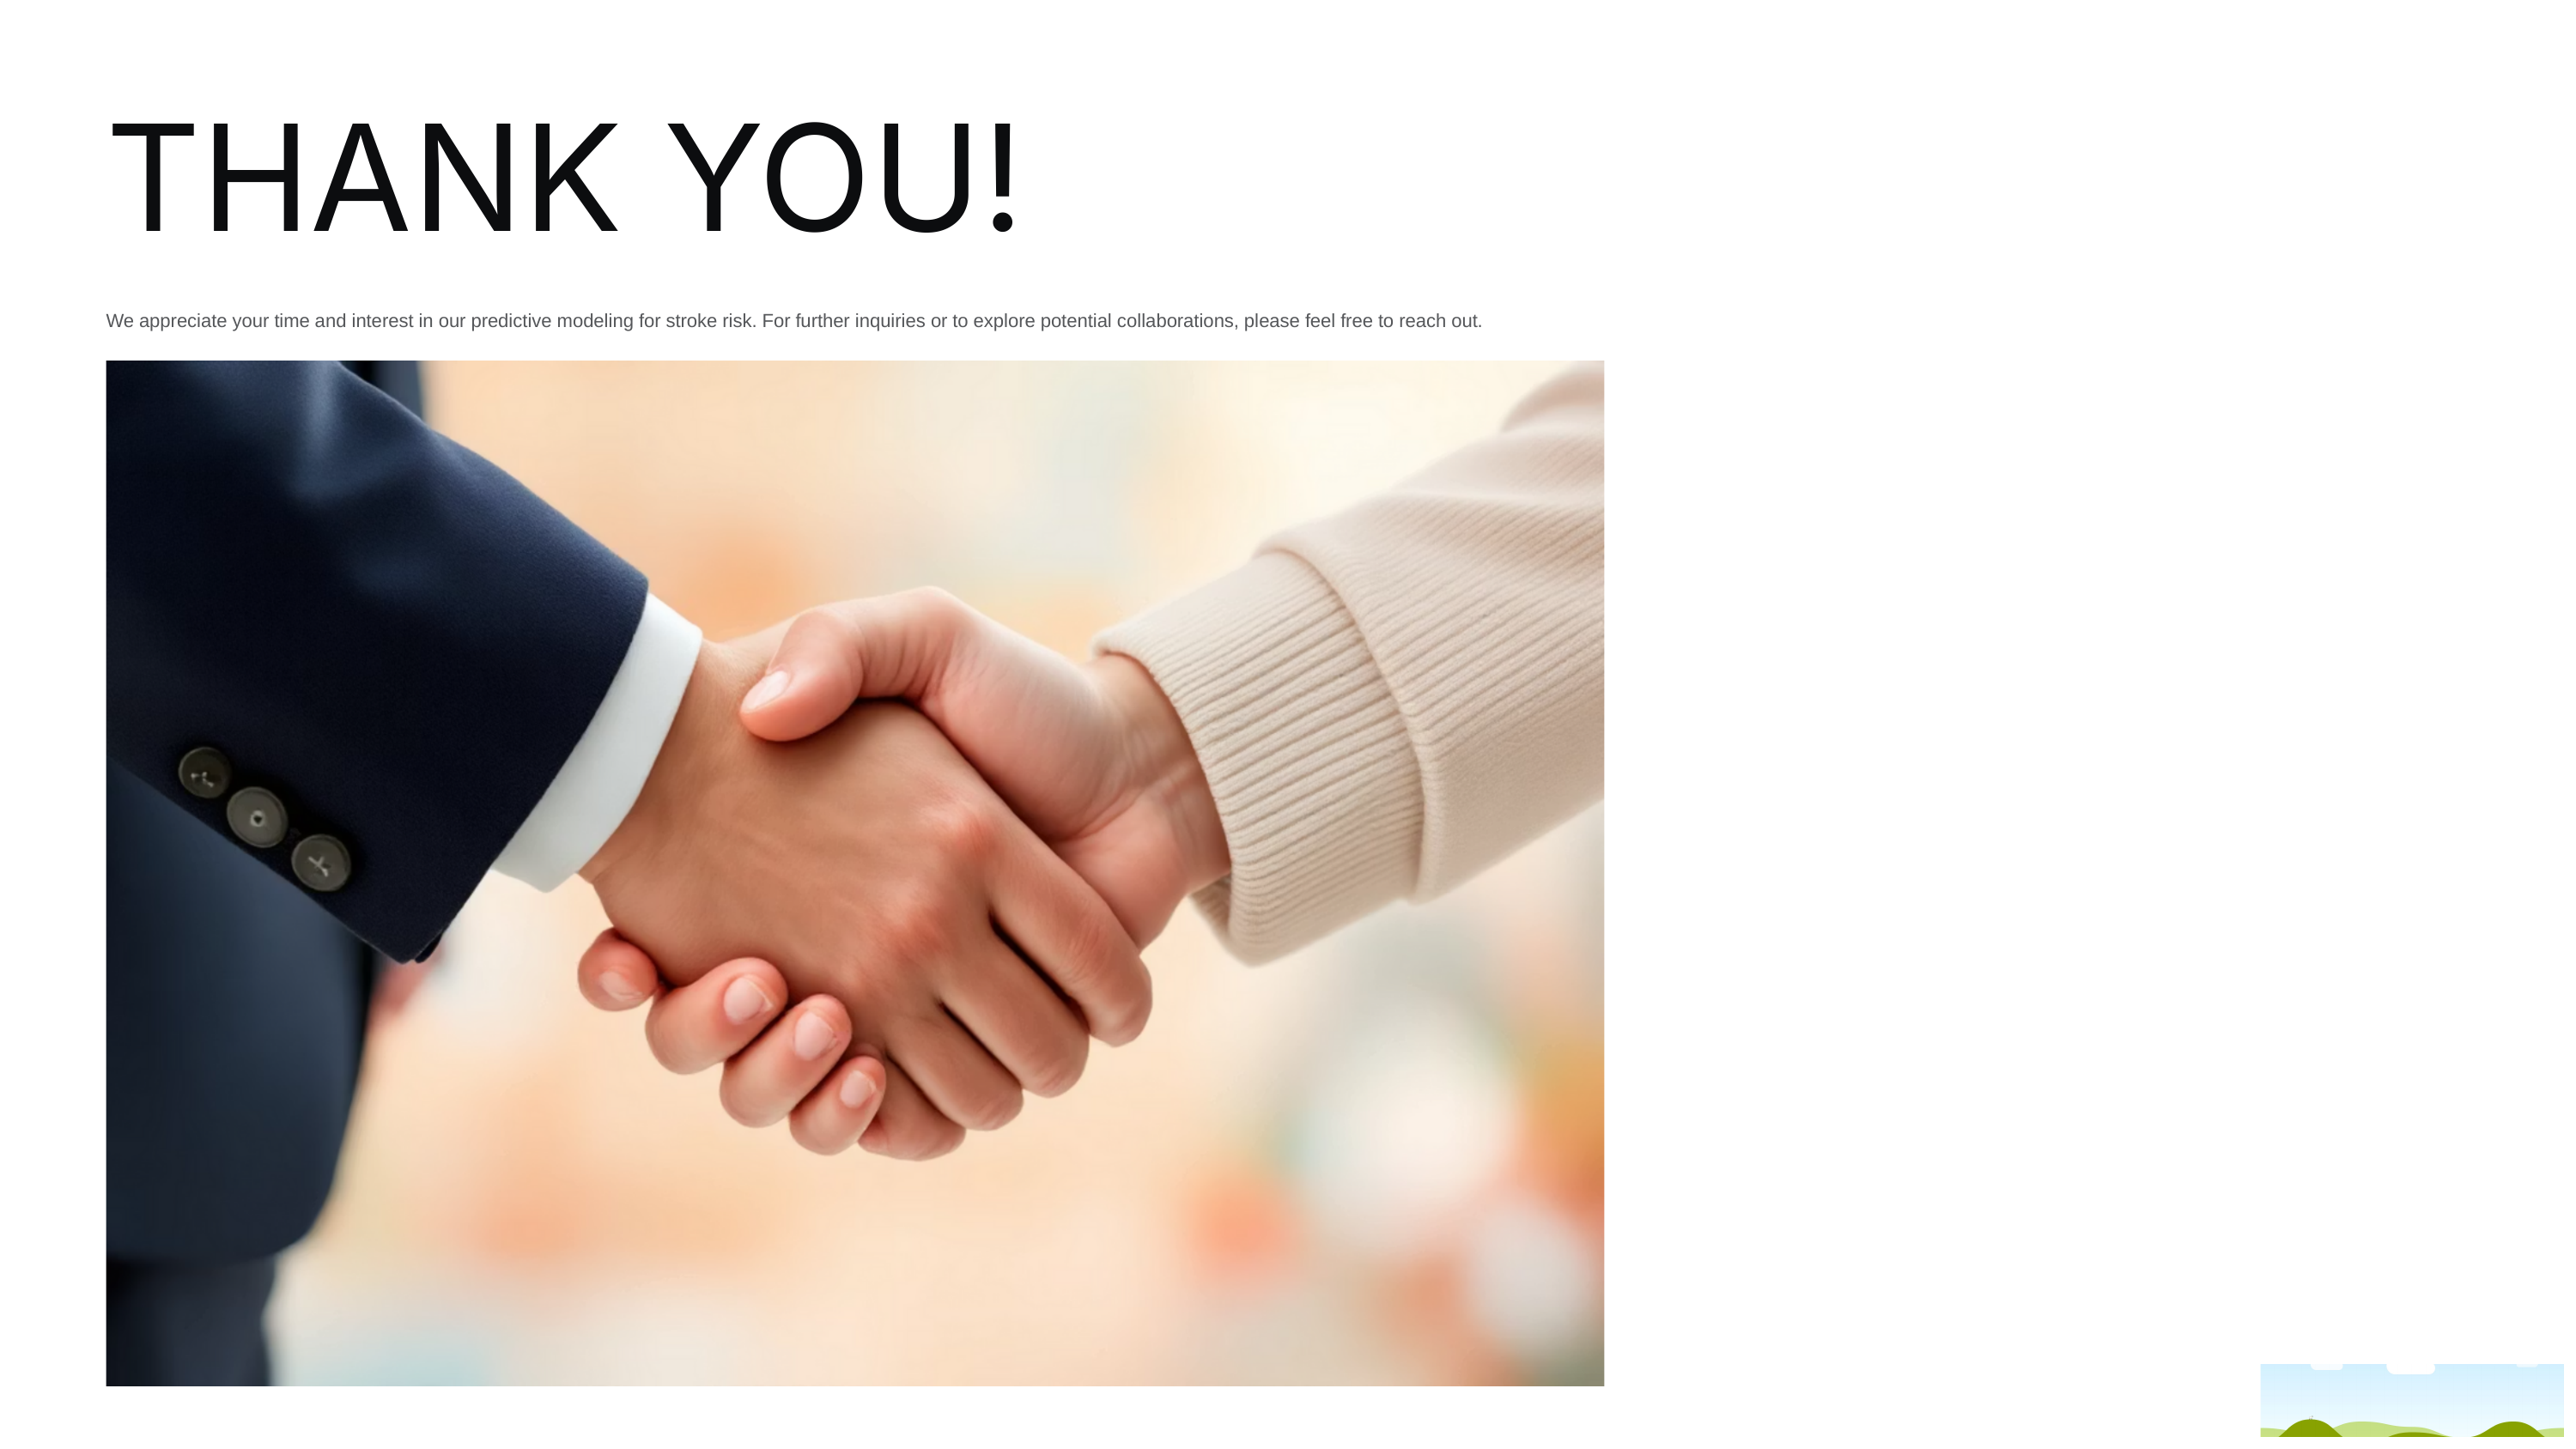

THANK YOU!
We appreciate your time and interest in our predictive modeling for stroke risk. For further inquiries or to explore potential collaborations, please feel free to reach out.